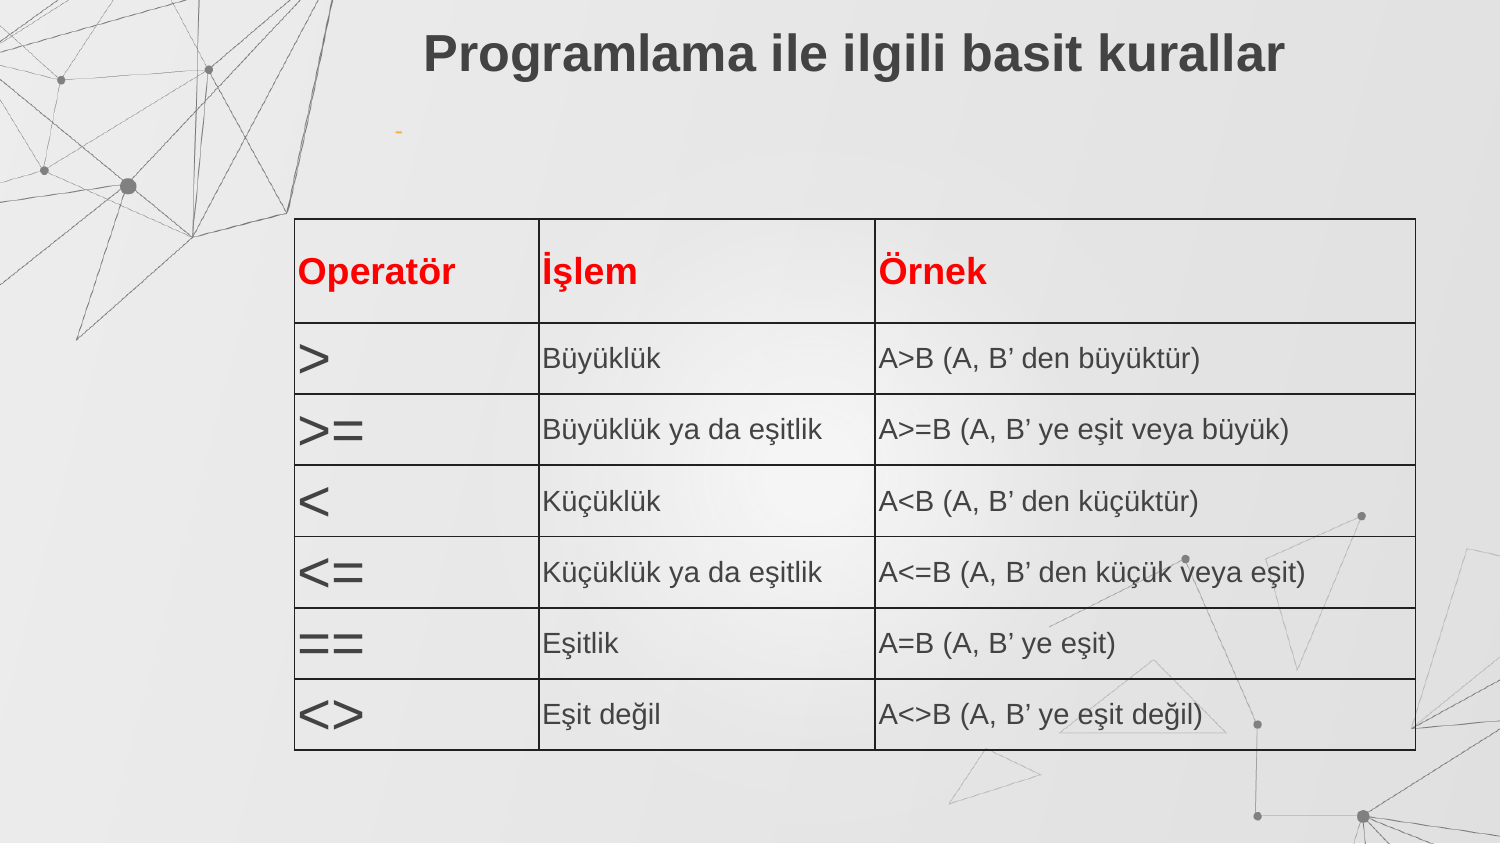

# Programlama ile ilgili basit kurallar

| Operatör | İşlem | Örnek |
| --- | --- | --- |
| > | Büyüklük | A>B (A, B’ den büyüktür) |
| >= | Büyüklük ya da eşitlik | A>=B (A, B’ ye eşit veya büyük) |
| < | Küçüklük | A<B (A, B’ den küçüktür) |
| <= | Küçüklük ya da eşitlik | A<=B (A, B’ den küçük veya eşit) |
| == | Eşitlik | A=B (A, B’ ye eşit) |
| <> | Eşit değil | A<>B (A, B’ ye eşit değil) |